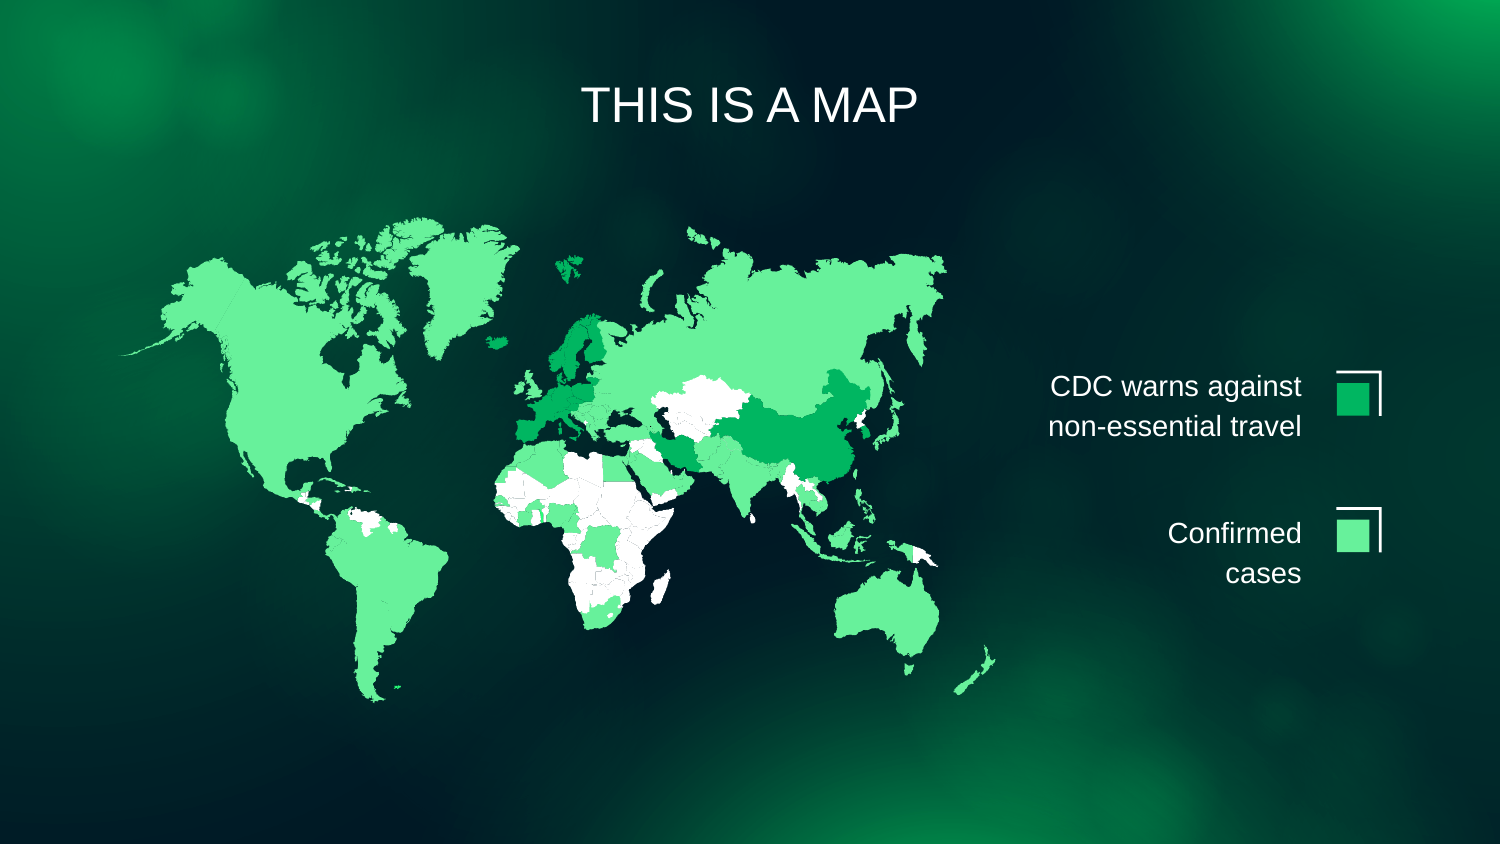

# THIS IS A MAP

CDC warns against non-essential travel

Confirmed cases